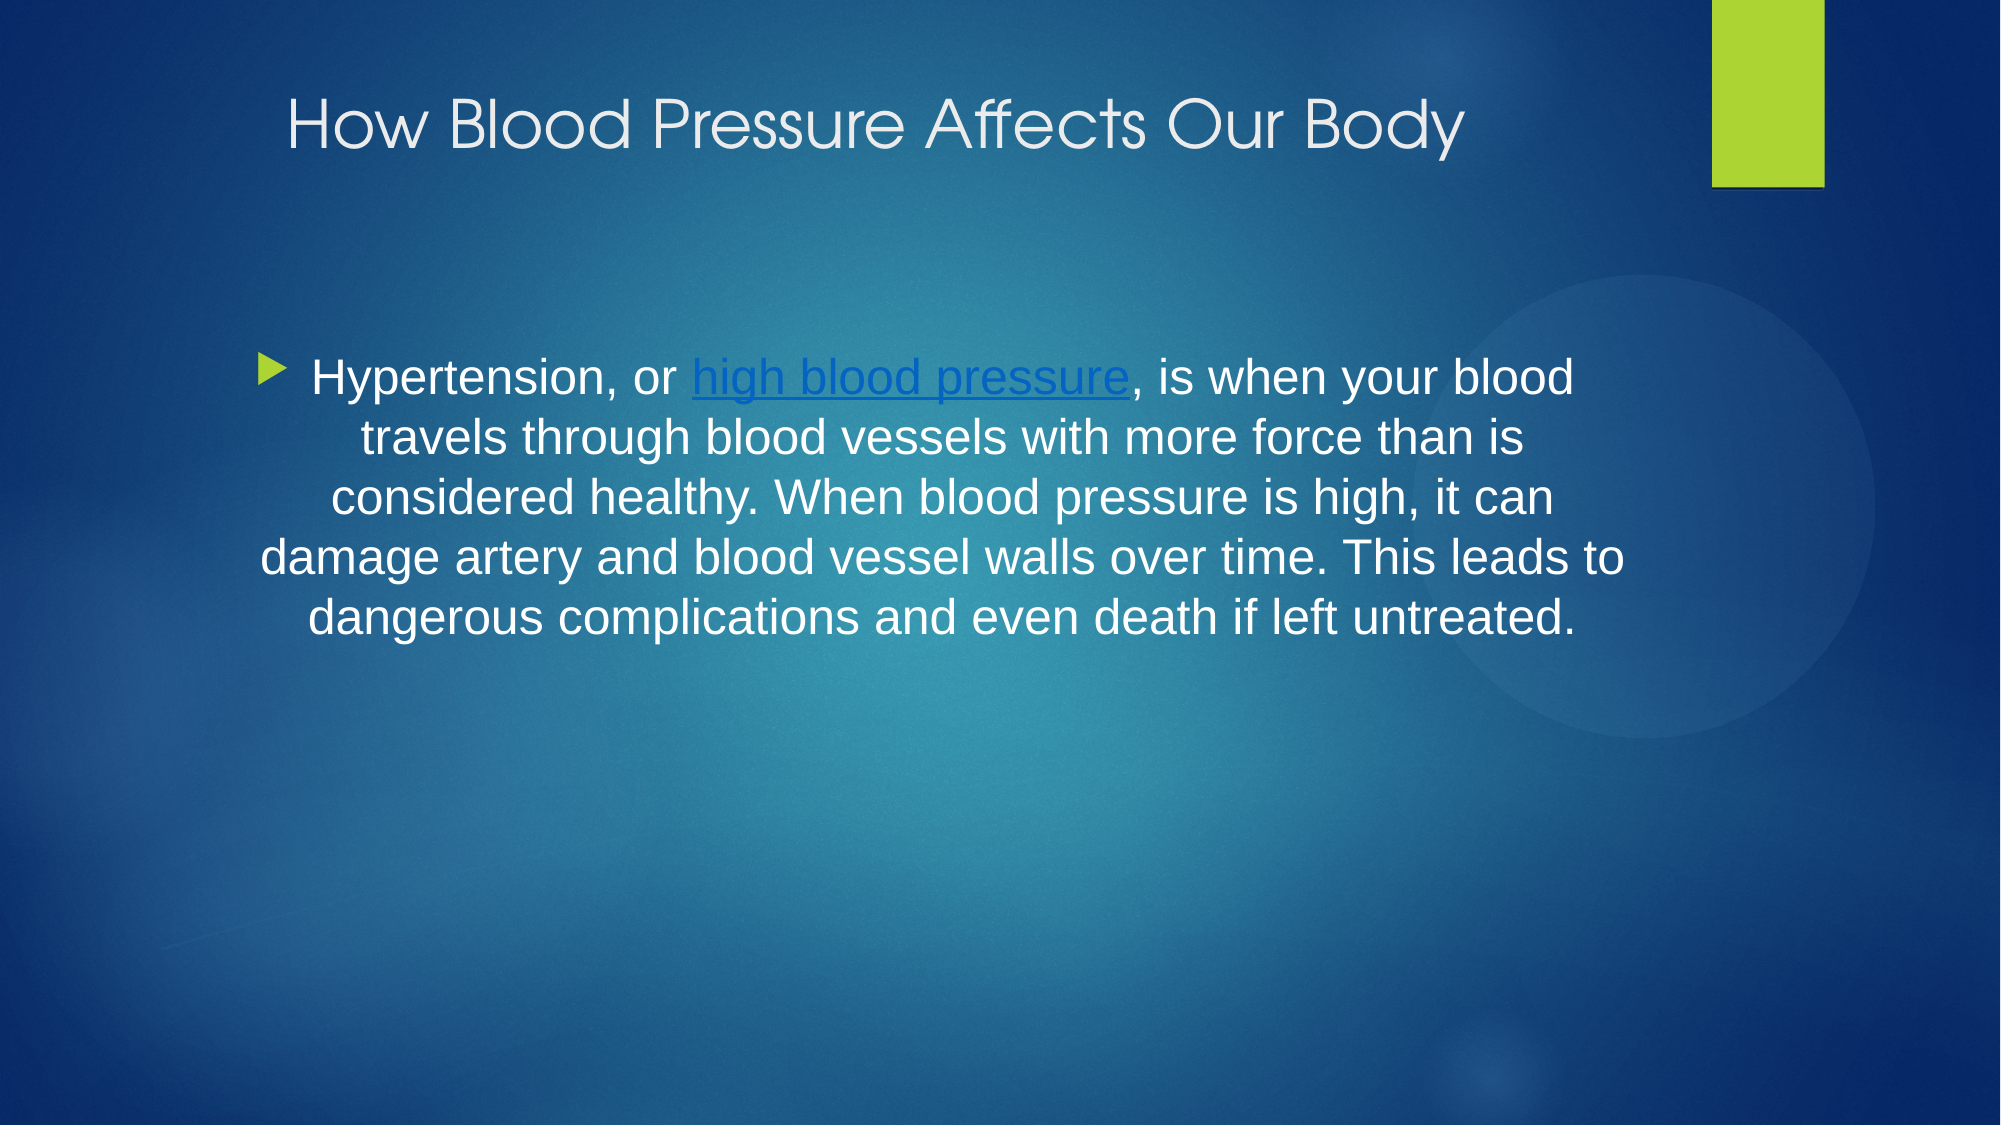

# How Blood Pressure Affects Our Body
Hypertension, or high blood pressure, is when your blood travels through blood vessels with more force than is considered healthy. When blood pressure is high, it can damage artery and blood vessel walls over time. This leads to dangerous complications and even death if left untreated.